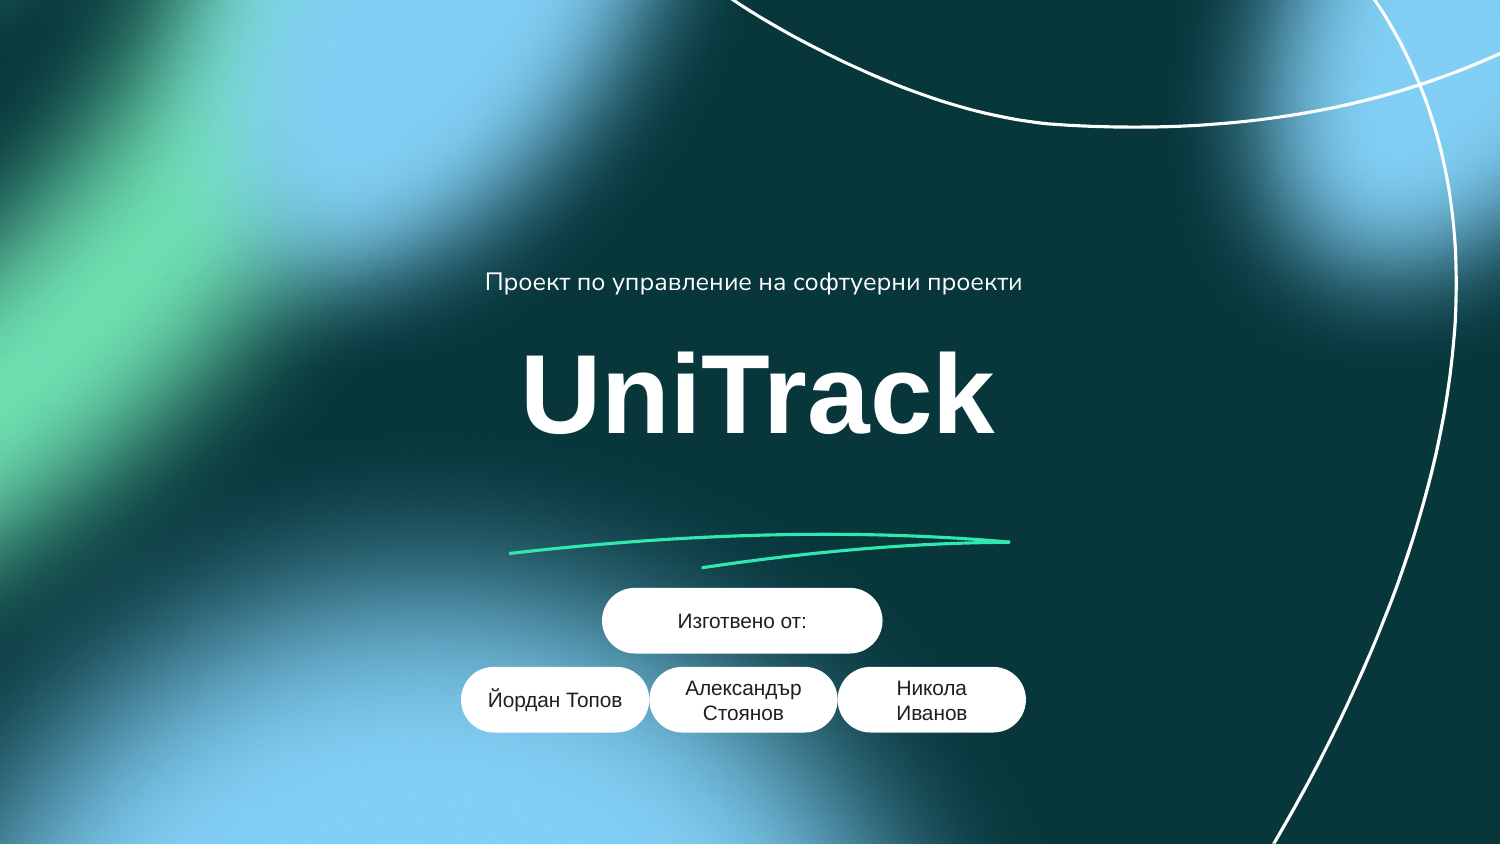

Проект по управление на софтуерни проекти
# UniTrack

Изготвено от:
Йордан Топов
Александър Стоянов
Никола Иванов